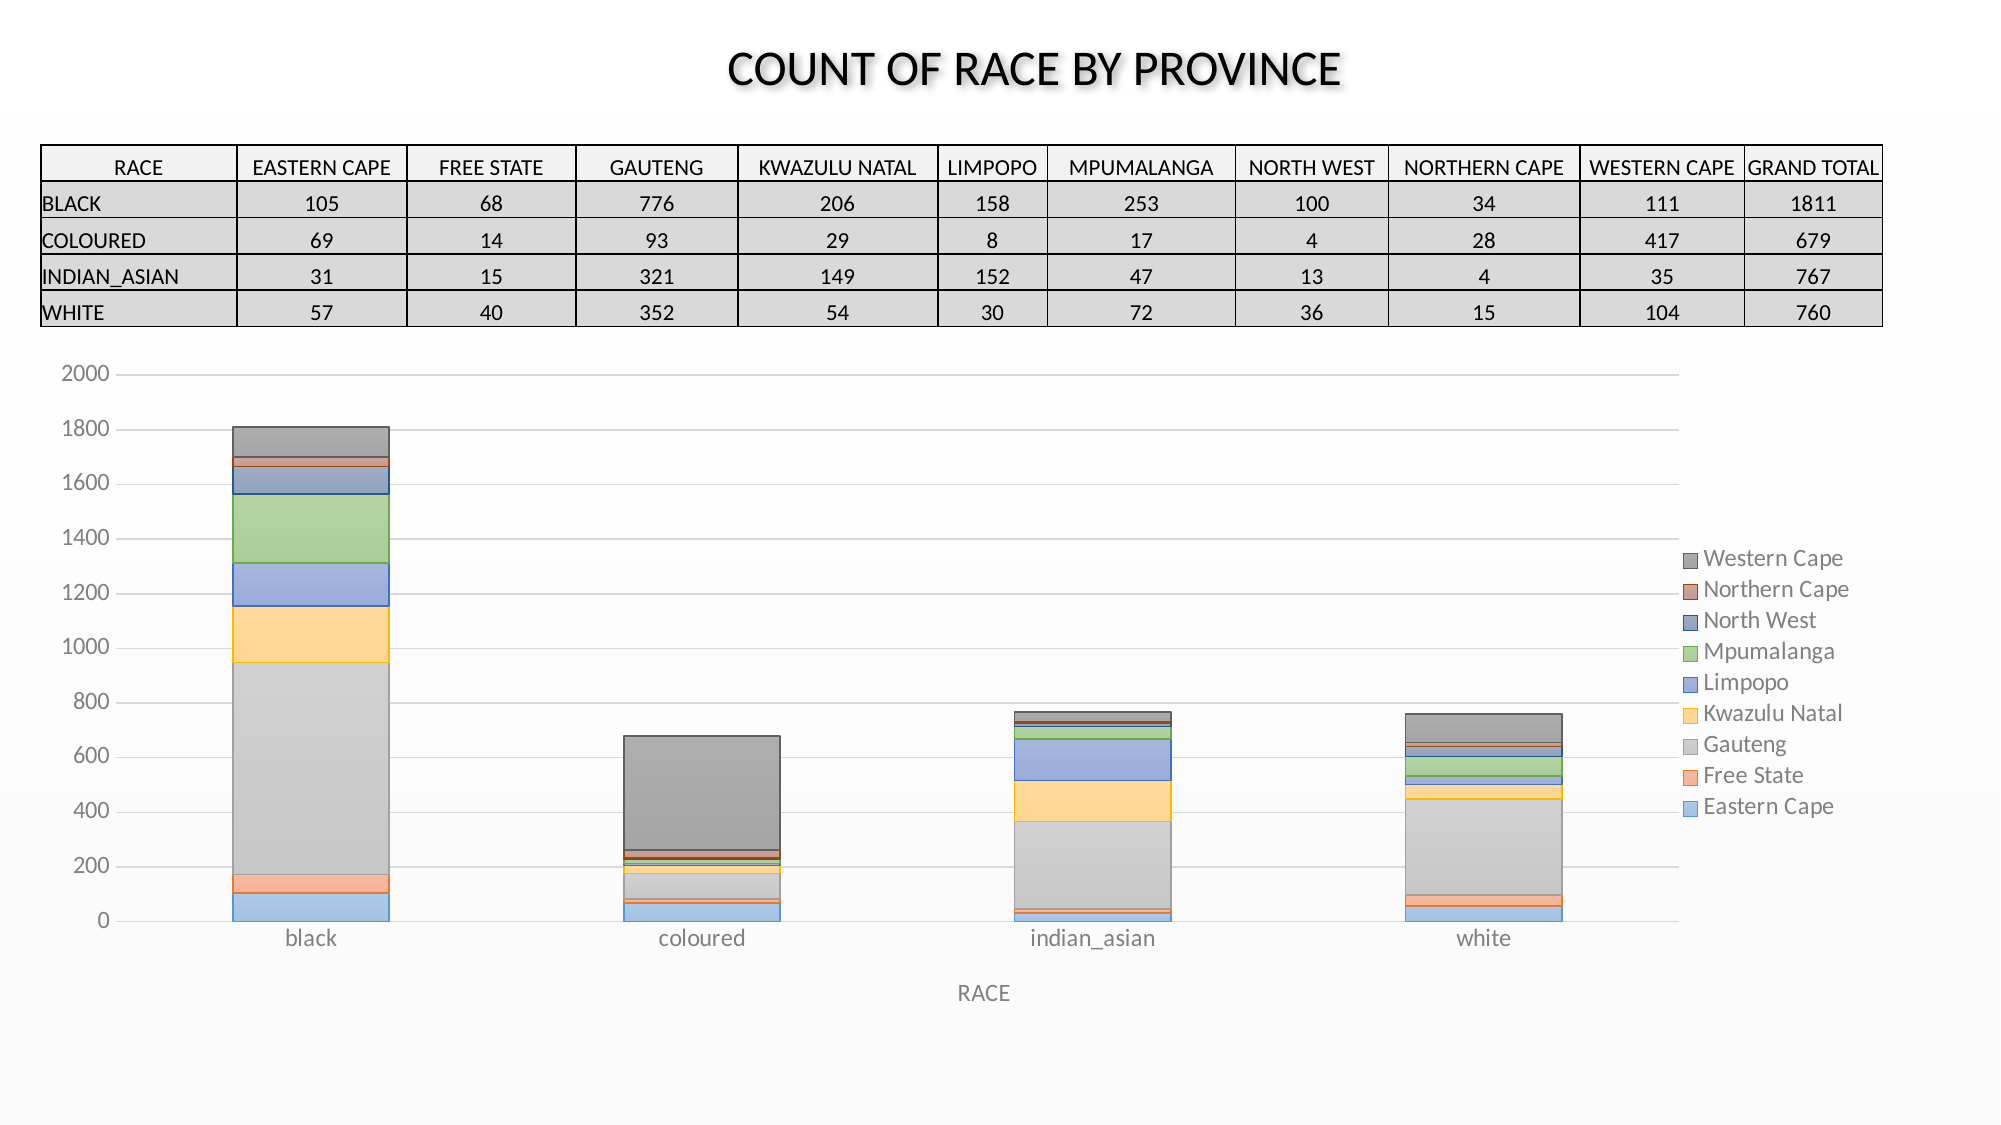

COUNT OF RACE BY PROVINCE
| RACE | EASTERN CAPE | FREE STATE | GAUTENG | KWAZULU NATAL | LIMPOPO | MPUMALANGA | NORTH WEST | NORTHERN CAPE | WESTERN CAPE | GRAND TOTAL |
| --- | --- | --- | --- | --- | --- | --- | --- | --- | --- | --- |
| BLACK | 105 | 68 | 776 | 206 | 158 | 253 | 100 | 34 | 111 | 1811 |
| COLOURED | 69 | 14 | 93 | 29 | 8 | 17 | 4 | 28 | 417 | 679 |
| INDIAN\_ASIAN | 31 | 15 | 321 | 149 | 152 | 47 | 13 | 4 | 35 | 767 |
| WHITE | 57 | 40 | 352 | 54 | 30 | 72 | 36 | 15 | 104 | 760 |

### Chart

| Category | Eastern Cape | Free State | Gauteng | Kwazulu Natal | Limpopo | Mpumalanga | North West | Northern Cape | Western Cape |
|---|---|---|---|---|---|---|---|---|---|
| black | 105.0 | 68.0 | 776.0 | 206.0 | 158.0 | 253.0 | 100.0 | 34.0 | 111.0 |
| coloured | 69.0 | 14.0 | 93.0 | 29.0 | 8.0 | 17.0 | 4.0 | 28.0 | 417.0 |
| indian_asian | 31.0 | 15.0 | 321.0 | 149.0 | 152.0 | 47.0 | 13.0 | 4.0 | 35.0 |
| white | 57.0 | 40.0 | 352.0 | 54.0 | 30.0 | 72.0 | 36.0 | 15.0 | 104.0 |